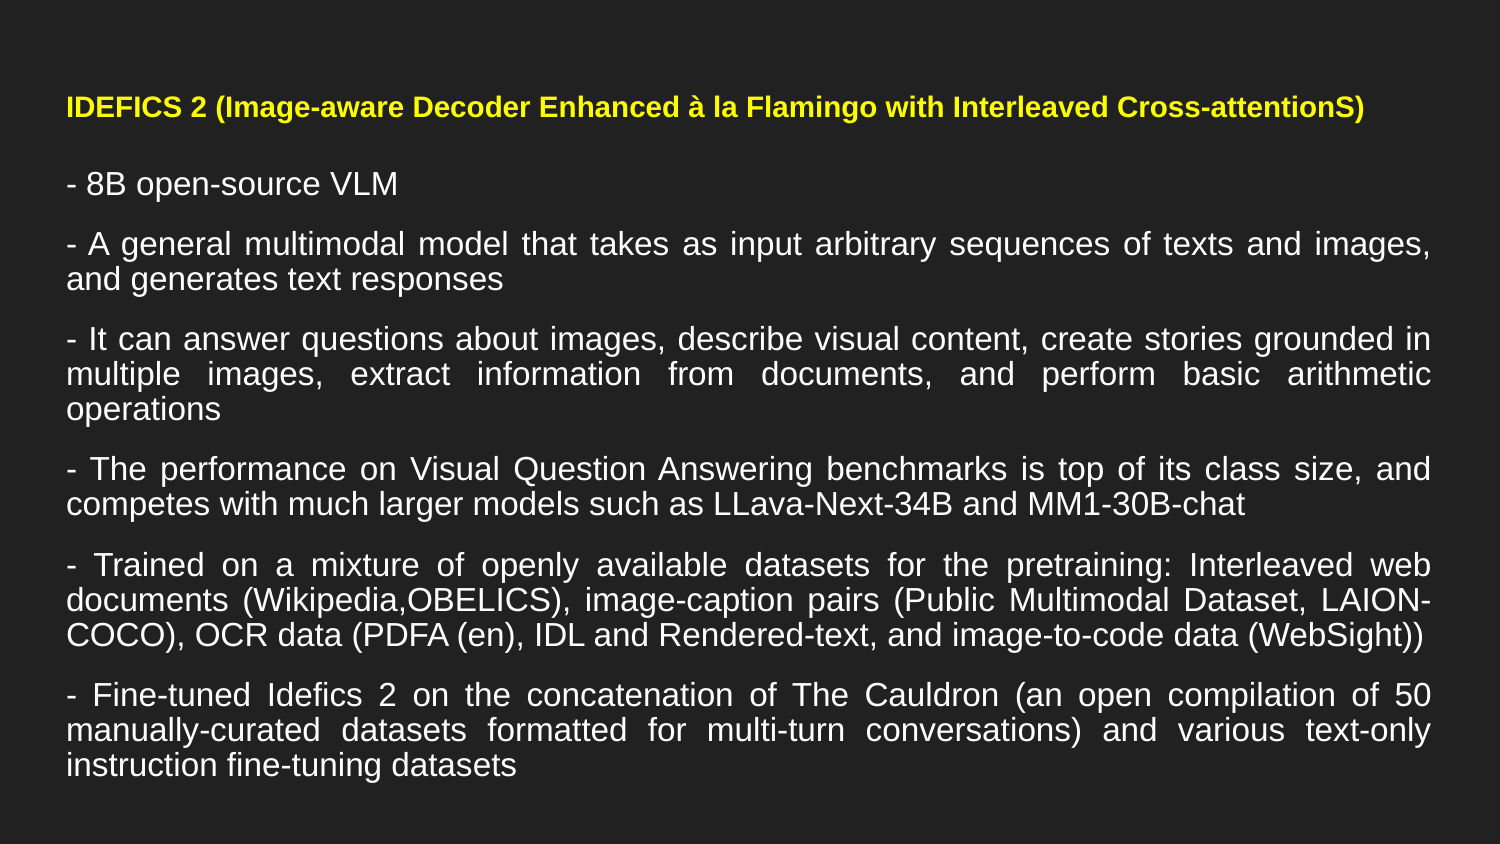

# IDEFICS 2 (Image-aware Decoder Enhanced à la Flamingo with Interleaved Cross-attentionS)
- 8B open-source VLM
- A general multimodal model that takes as input arbitrary sequences of texts and images, and generates text responses
- It can answer questions about images, describe visual content, create stories grounded in multiple images, extract information from documents, and perform basic arithmetic operations
- The performance on Visual Question Answering benchmarks is top of its class size, and competes with much larger models such as LLava-Next-34B and MM1-30B-chat
- Trained on a mixture of openly available datasets for the pretraining: Interleaved web documents (Wikipedia,OBELICS), image-caption pairs (Public Multimodal Dataset, LAION-COCO), OCR data (PDFA (en), IDL and Rendered-text, and image-to-code data (WebSight))
- Fine-tuned Idefics 2 on the concatenation of The Cauldron (an open compilation of 50 manually-curated datasets formatted for multi-turn conversations) and various text-only instruction fine-tuning datasets